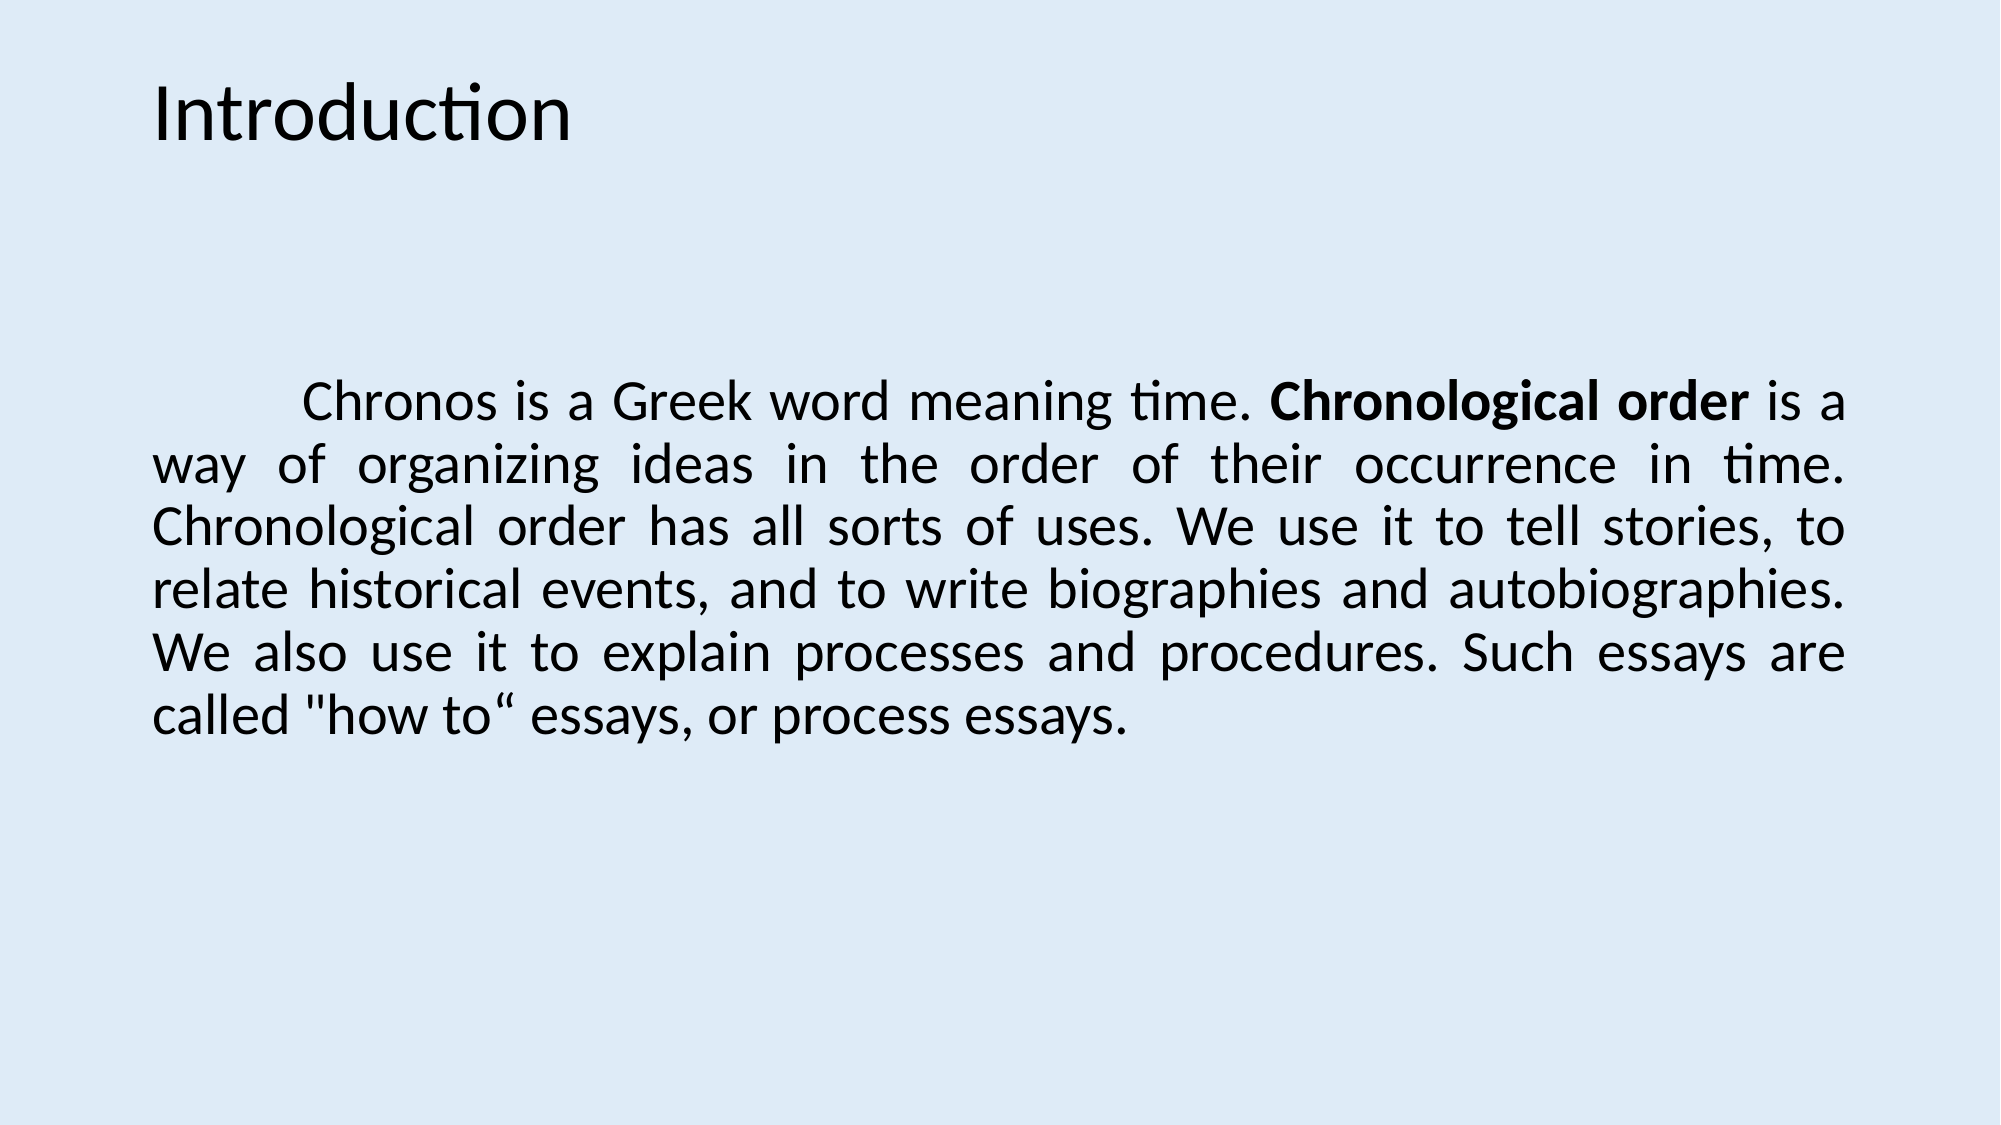

# Introduction
	Chronos is a Greek word meaning time. Chronological order is a way of organizing ideas in the order of their occurrence in time. Chronological order has all sorts of uses. We use it to tell stories, to relate historical events, and to write biographies and autobiographies. We also use it to explain processes and procedures. Such essays are called "how to“ essays, or process essays.